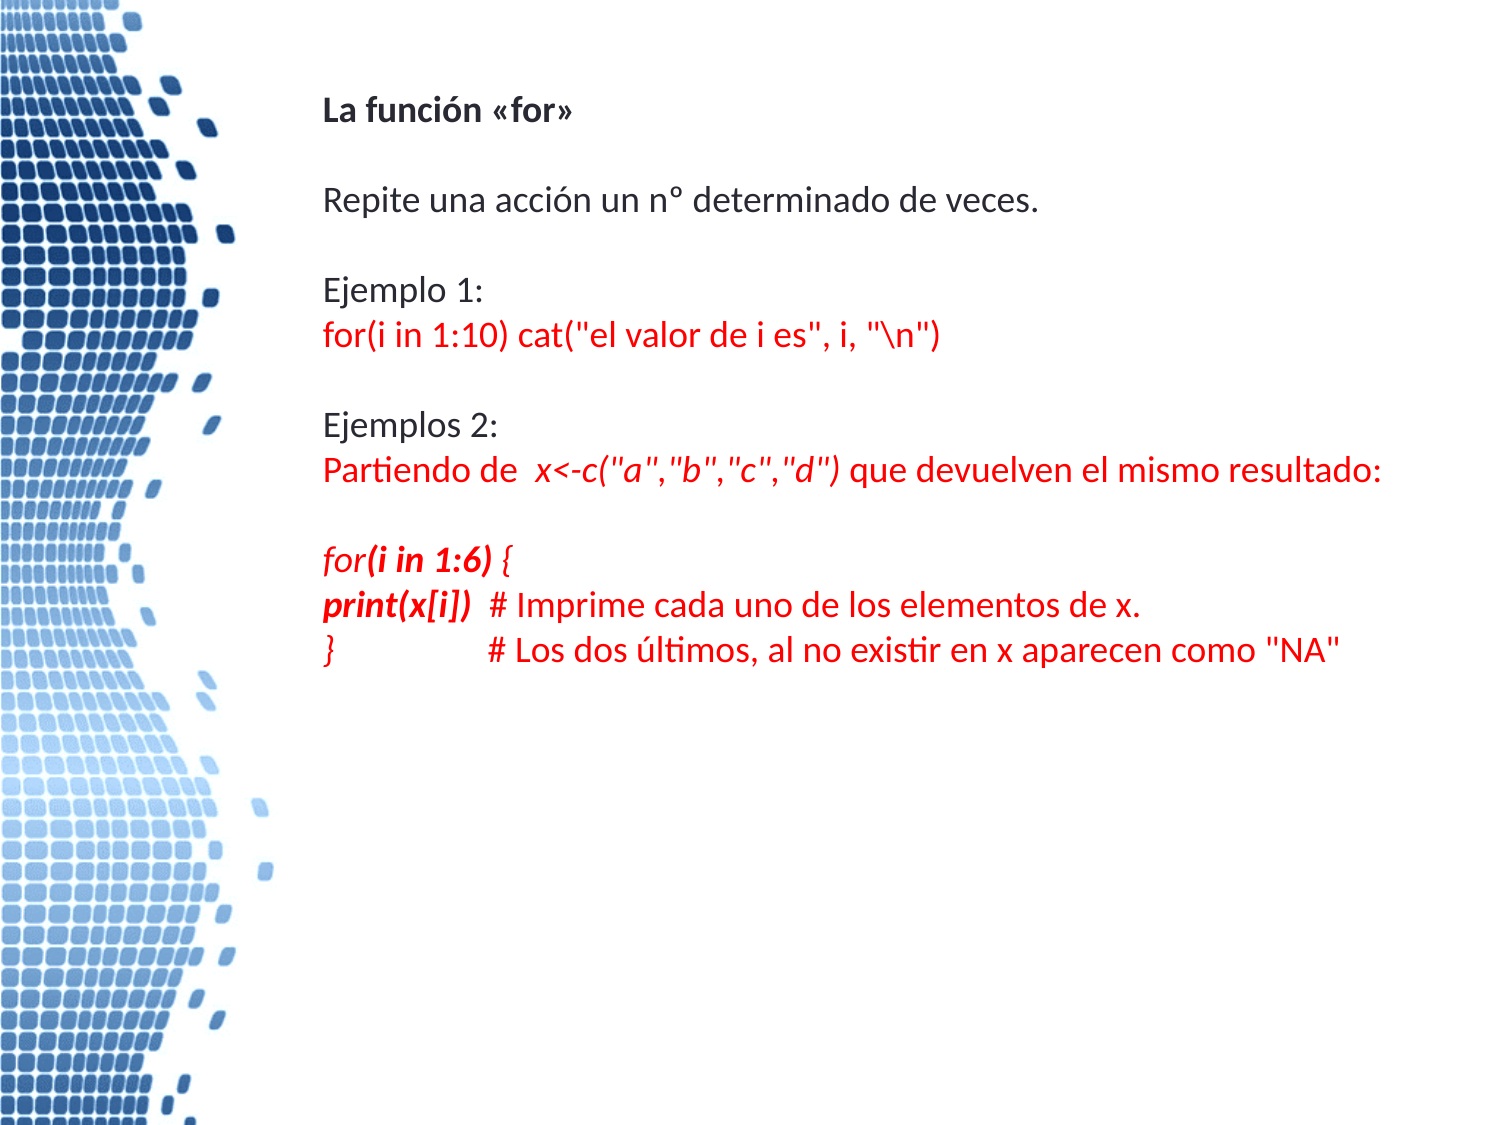

La función «for»

Repite una acción un nº determinado de veces.

Ejemplo 1:
for(i in 1:10) cat("el valor de i es", i, "\n")

Ejemplos 2:
Partiendo de  x<-c("a","b","c","d") que devuelven el mismo resultado:
for(i in 1:6) {
print(x[i])  # Imprime cada uno de los elementos de x.
}                  # Los dos últimos, al no existir en x aparecen como "NA"